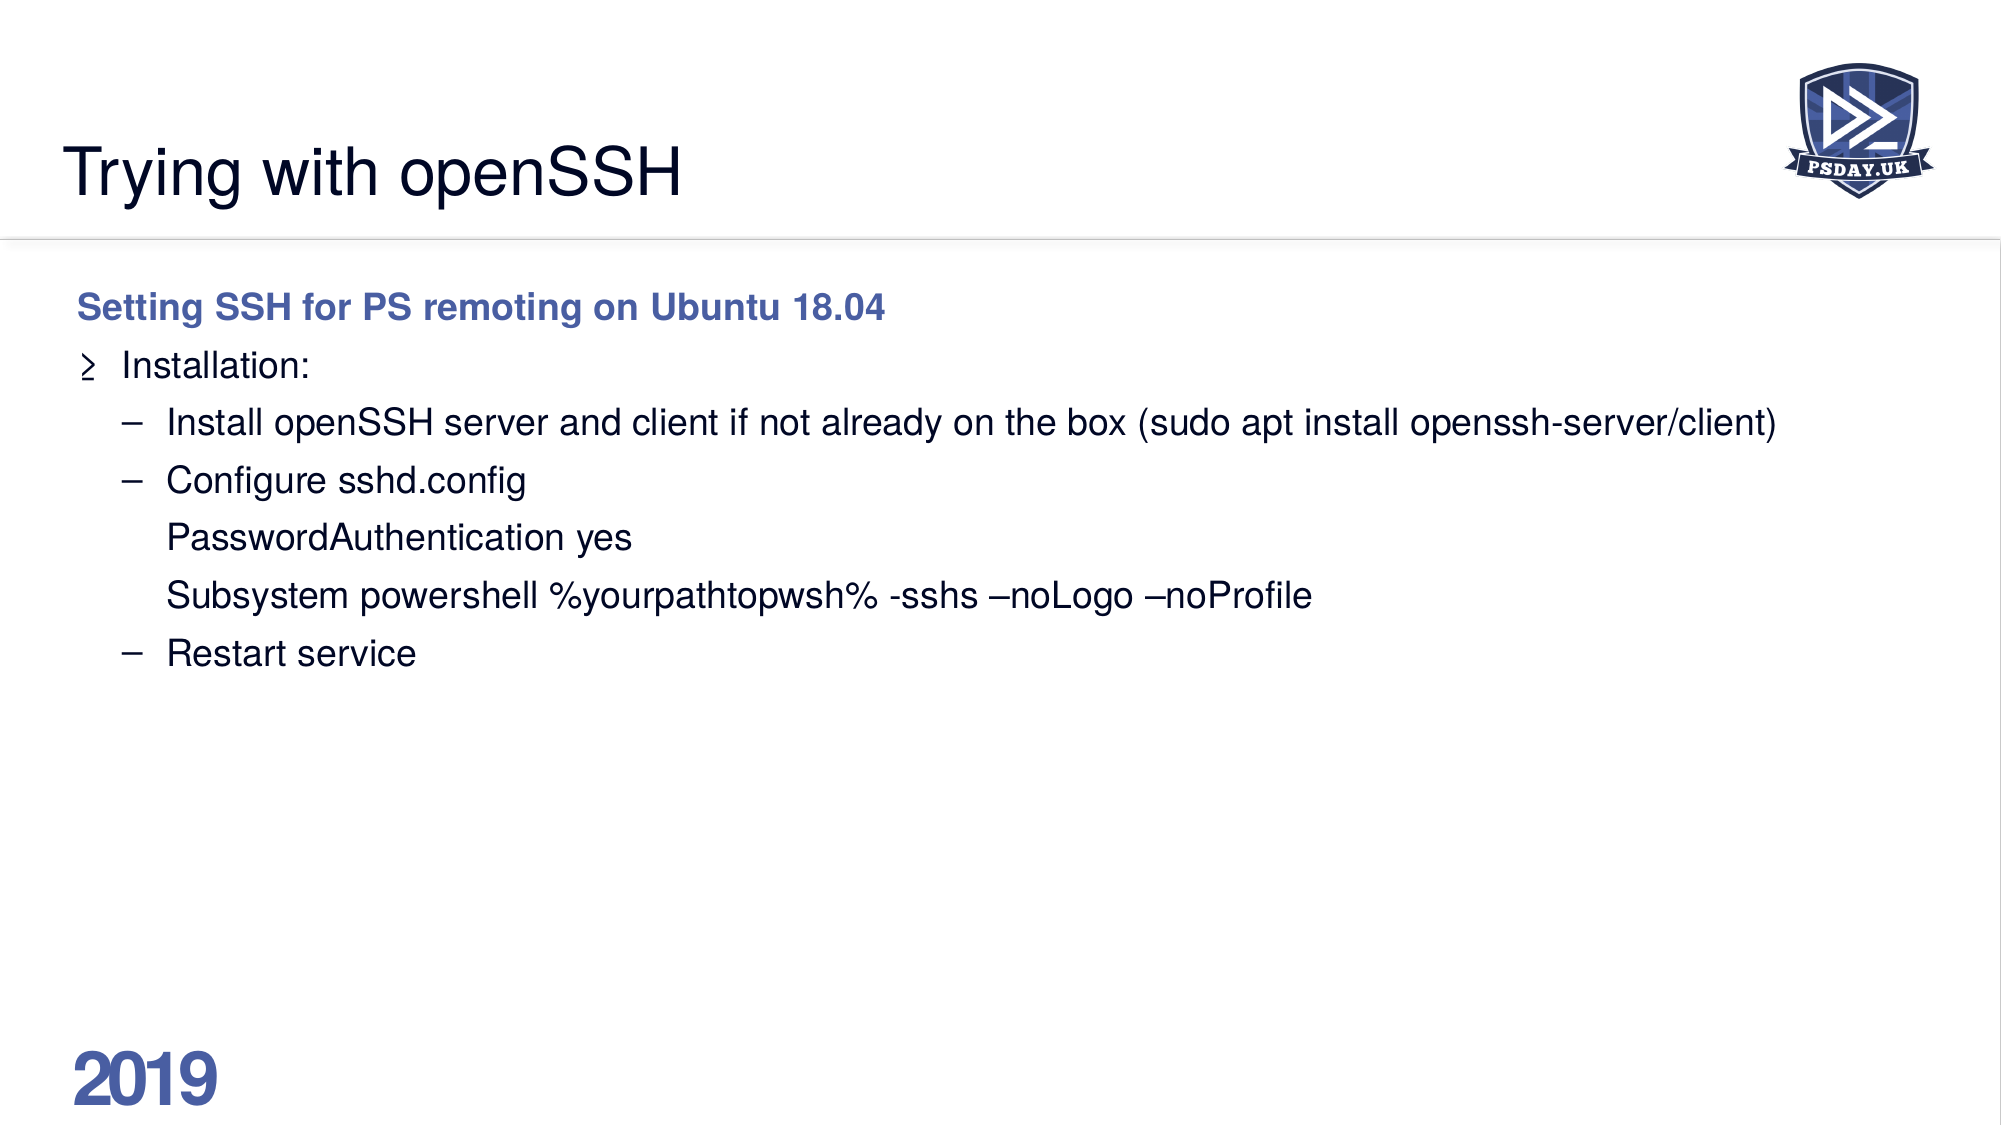

# Trying with openSSH
Setting SSH for PS remoting on Ubuntu 18.04
Installation:
Install openSSH server and client if not already on the box (sudo apt install openssh-server/client)
Configure sshd.config
PasswordAuthentication yes
Subsystem powershell %yourpathtopwsh% -sshs –noLogo –noProfile
Restart service